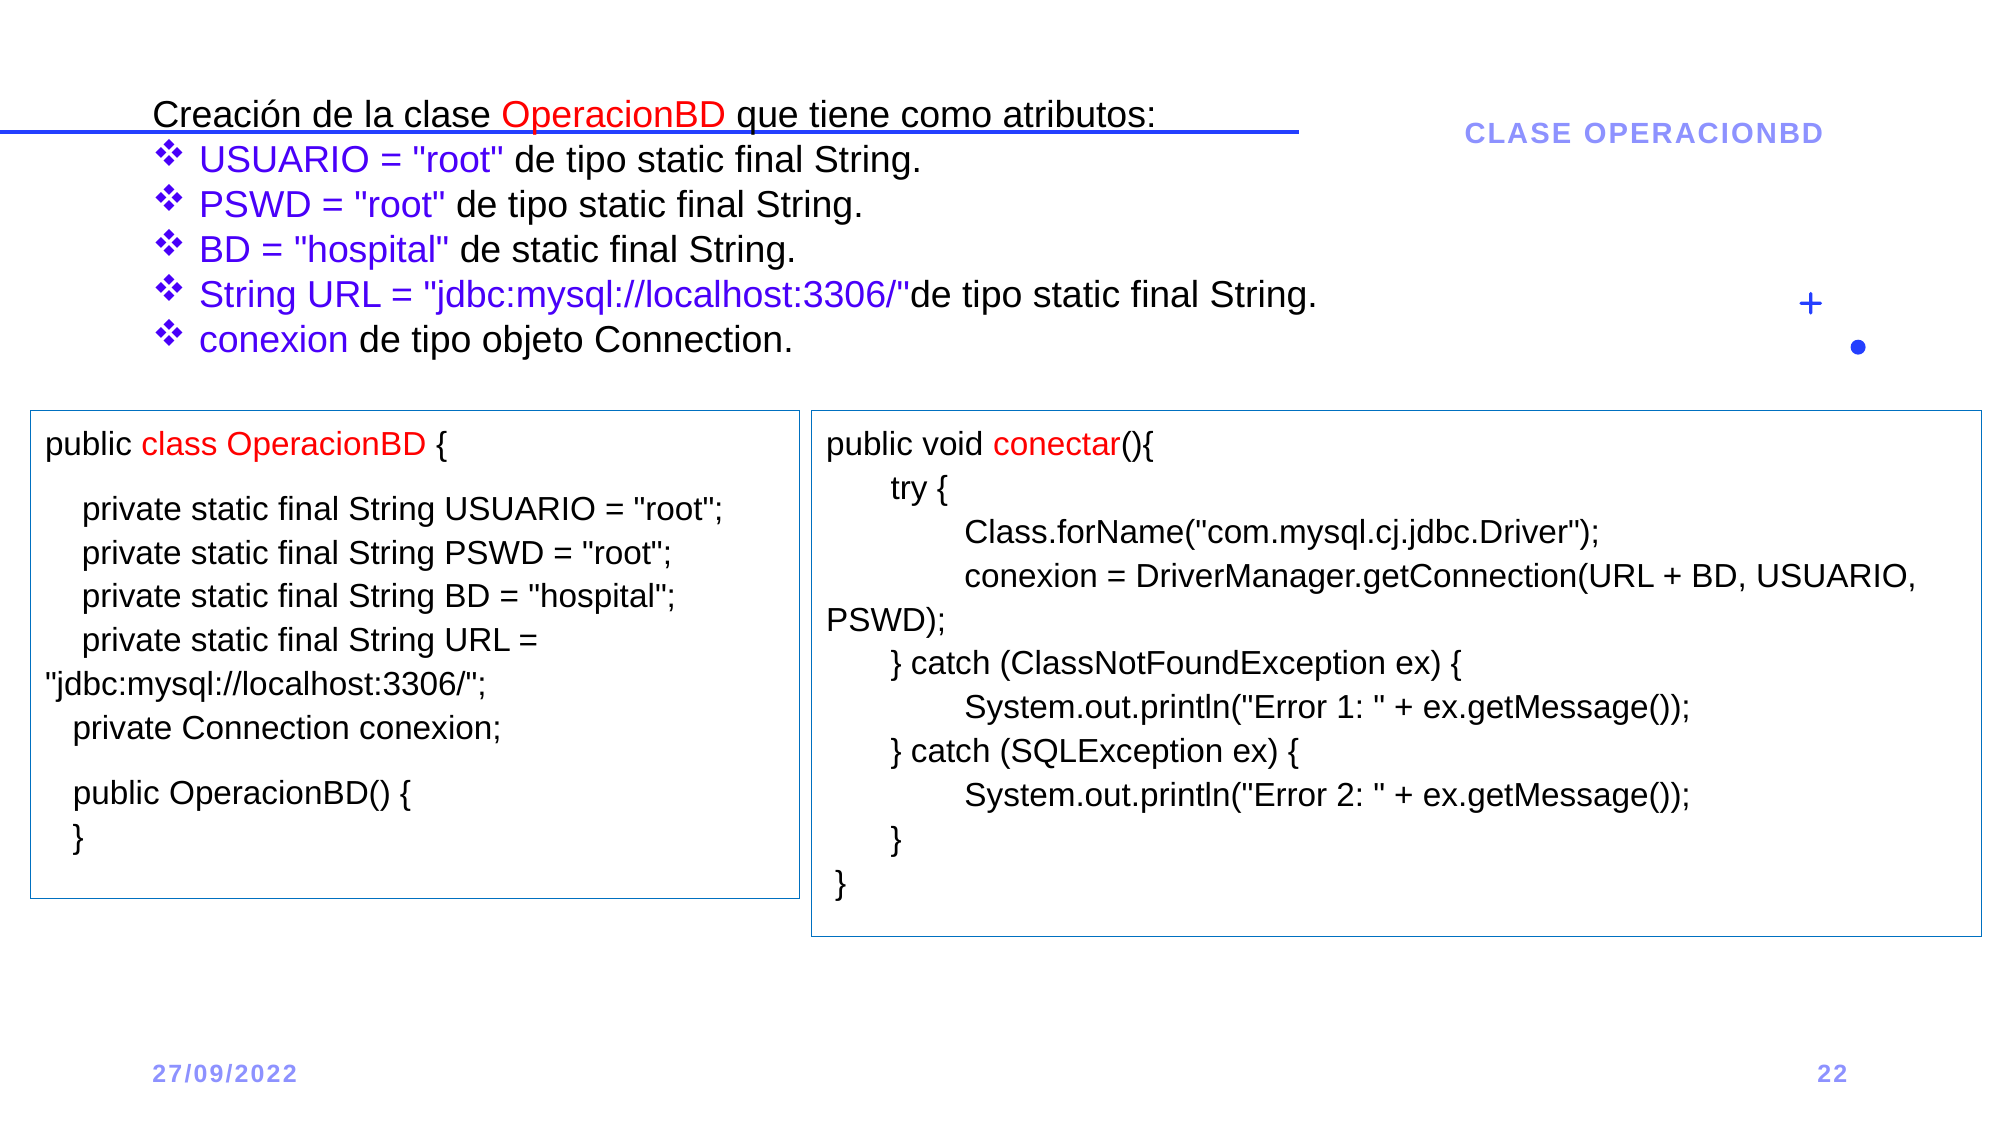

Creación de la clase OperacionBD que tiene como atributos:
USUARIO = "root" de tipo static final String.
PSWD = "root" de tipo static final String.
BD = "hospital" de static final String.
String URL = "jdbc:mysql://localhost:3306/"de tipo static final String.
conexion de tipo objeto Connection.
Clase operacionbd
public class OperacionBD {
    private static final String USUARIO = "root";
    private static final String PSWD = "root";
    private static final String BD = "hospital";
    private static final String URL =      "jdbc:mysql://localhost:3306/";
   private Connection conexion;
   public OperacionBD() {
   }
public void conectar(){
       try {
               Class.forName("com.mysql.cj.jdbc.Driver");
               conexion = DriverManager.getConnection(URL + BD, USUARIO,  PSWD);
       } catch (ClassNotFoundException ex) {
               System.out.println("Error 1: " + ex.getMessage());
       } catch (SQLException ex) {
               System.out.println("Error 2: " + ex.getMessage());
       }
 }
27/09/2022
22